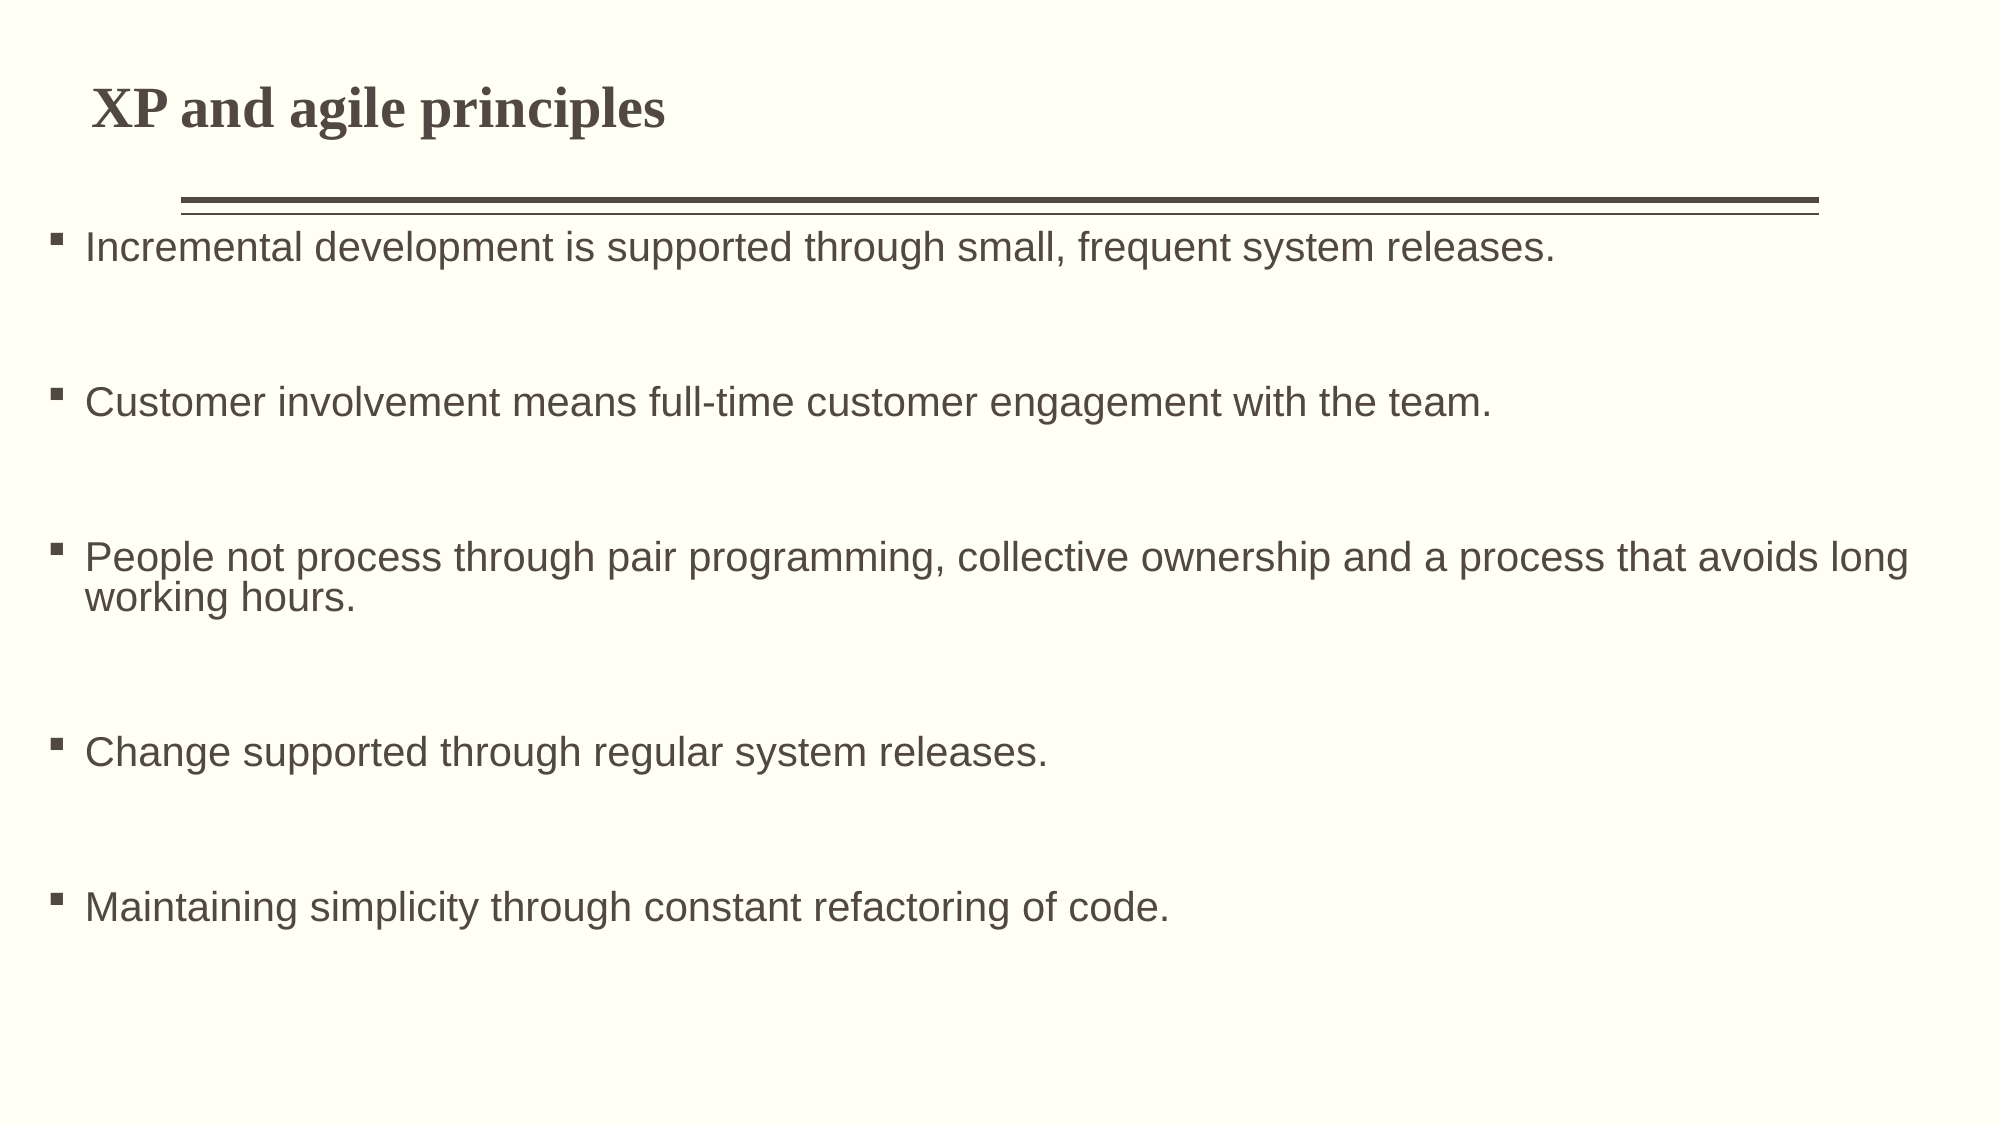

# XP and agile principles
Incremental development is supported through small, frequent system releases.

Customer involvement means full-time customer engagement with the team.

People not process through pair programming, collective ownership and a process that avoids long working hours.

Change supported through regular system releases.

Maintaining simplicity through constant refactoring of code.